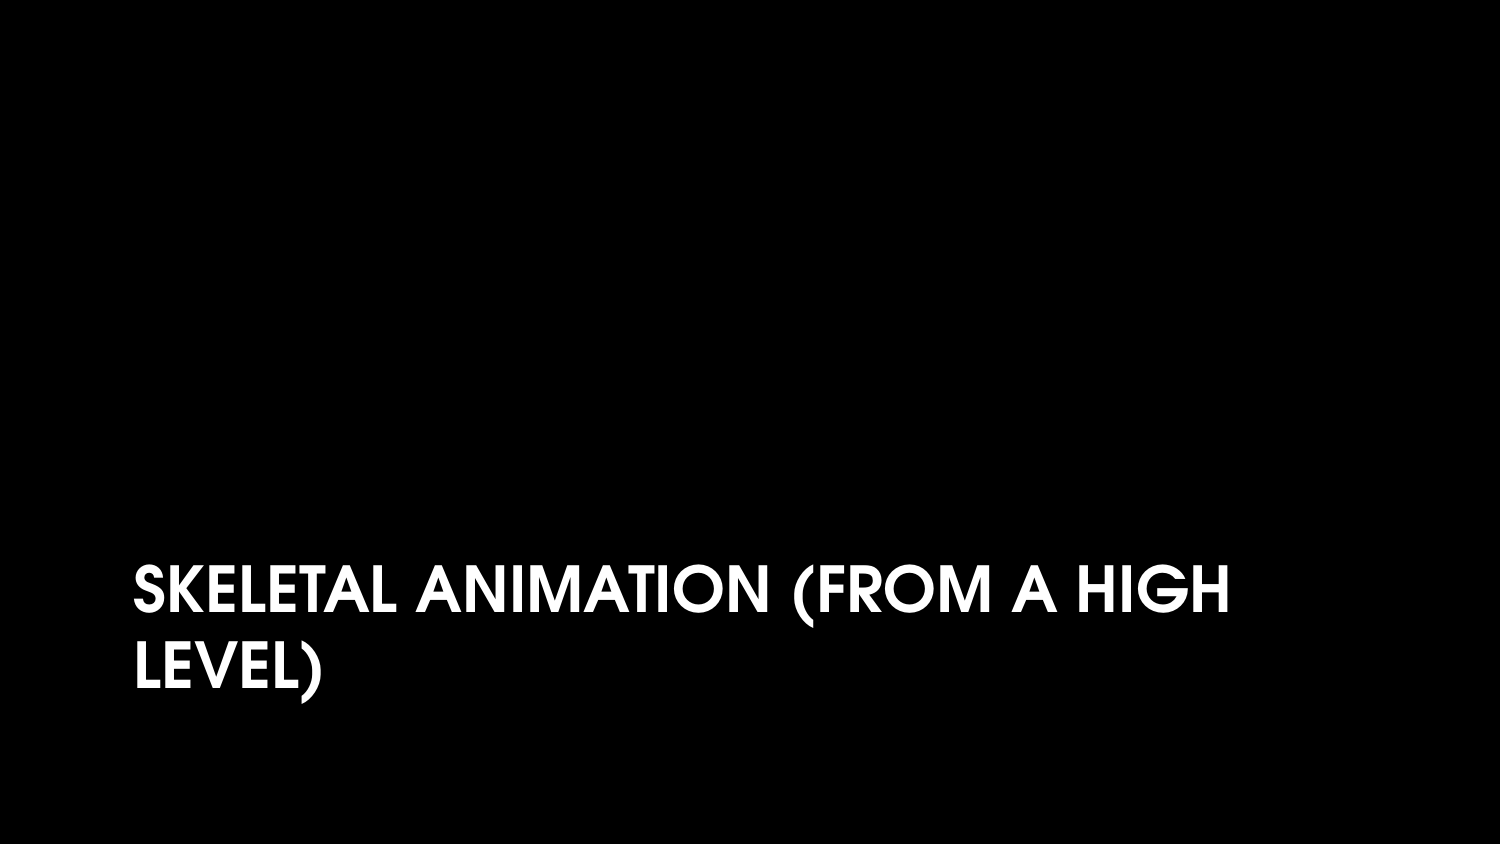

# Skeletal Animation (From a high Level)